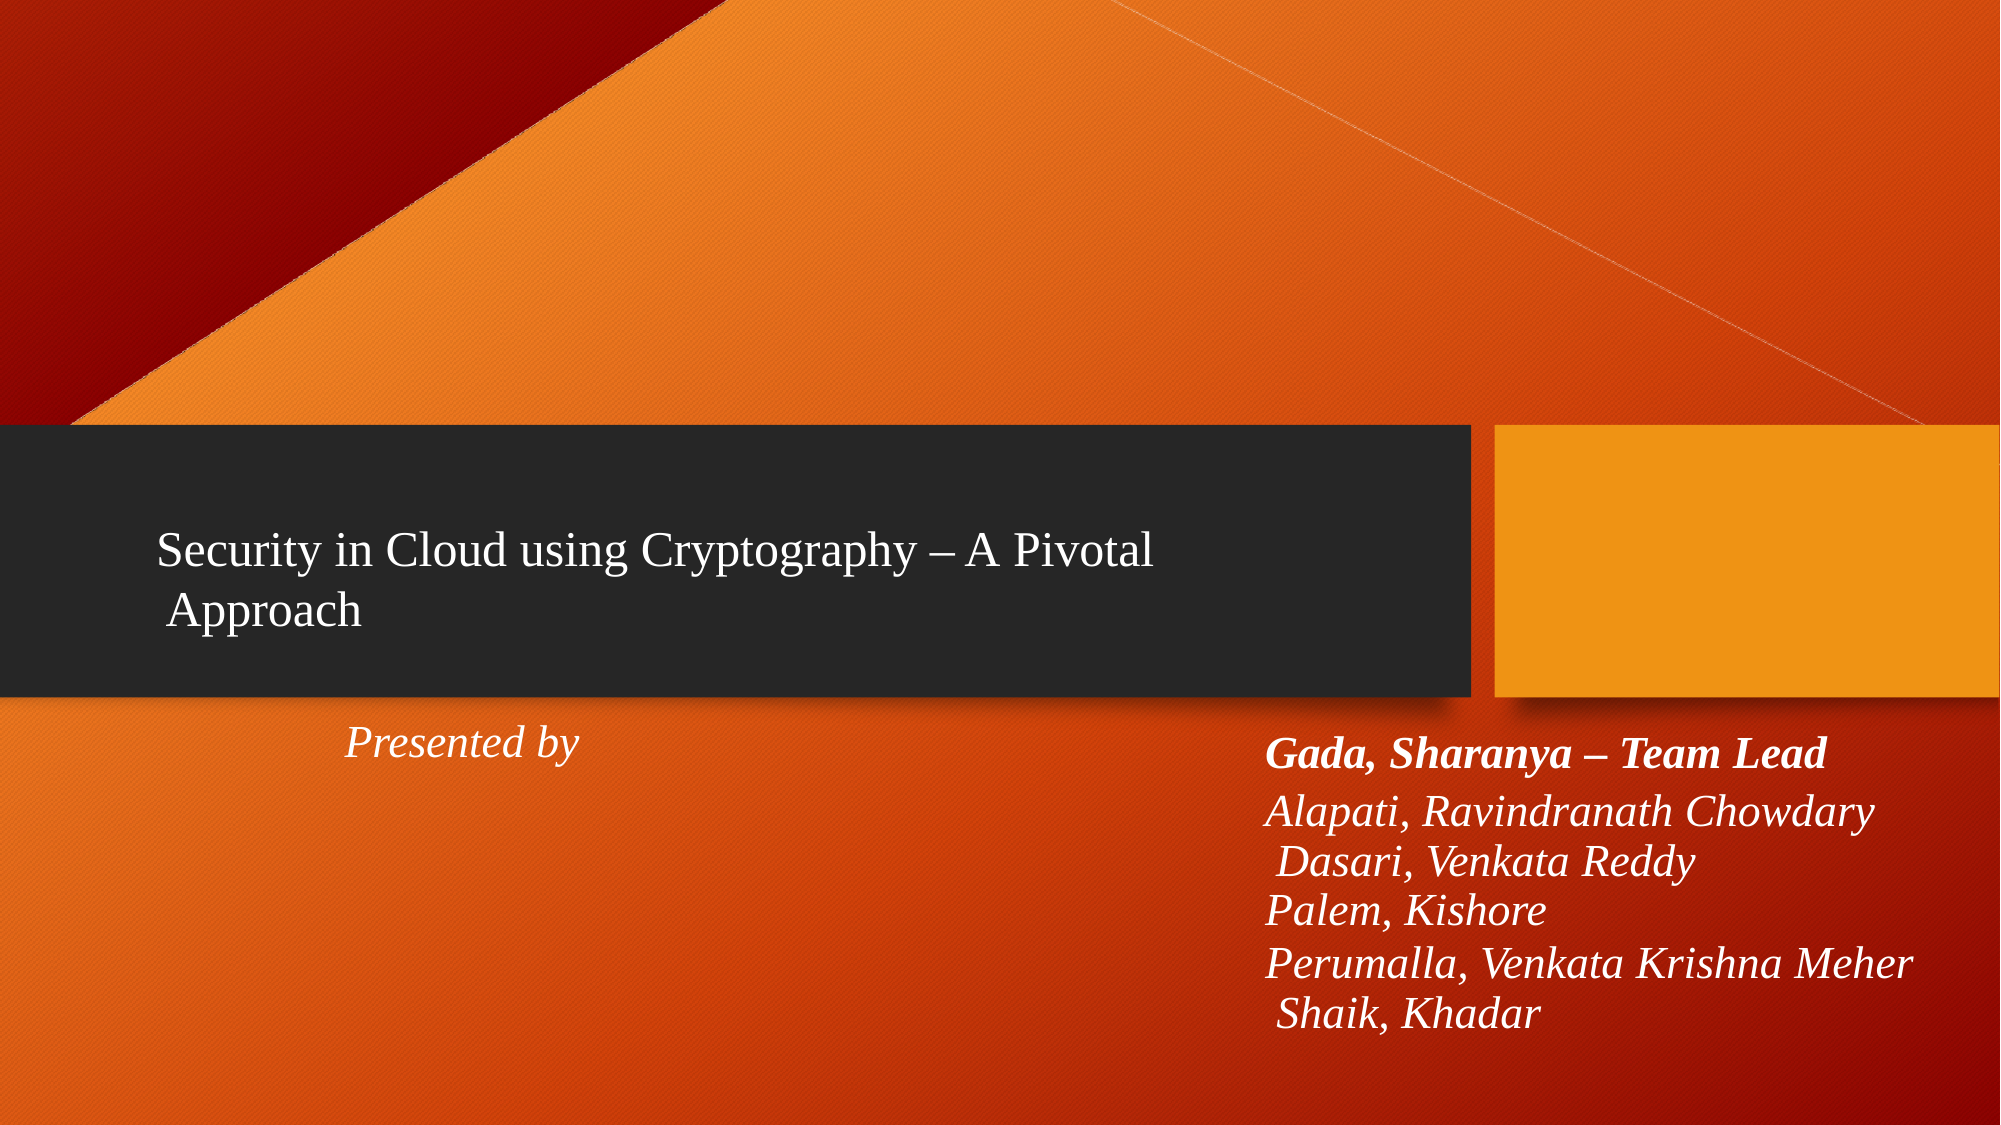

Security in Cloud using Cryptography – A Pivotal  Approach

Presented by
Gada, Sharanya – Team Lead
Alapati, Ravindranath Chowdary  Dasari, Venkata Reddy
Palem, Kishore
Perumalla, Venkata Krishna Meher  Shaik, Khadar